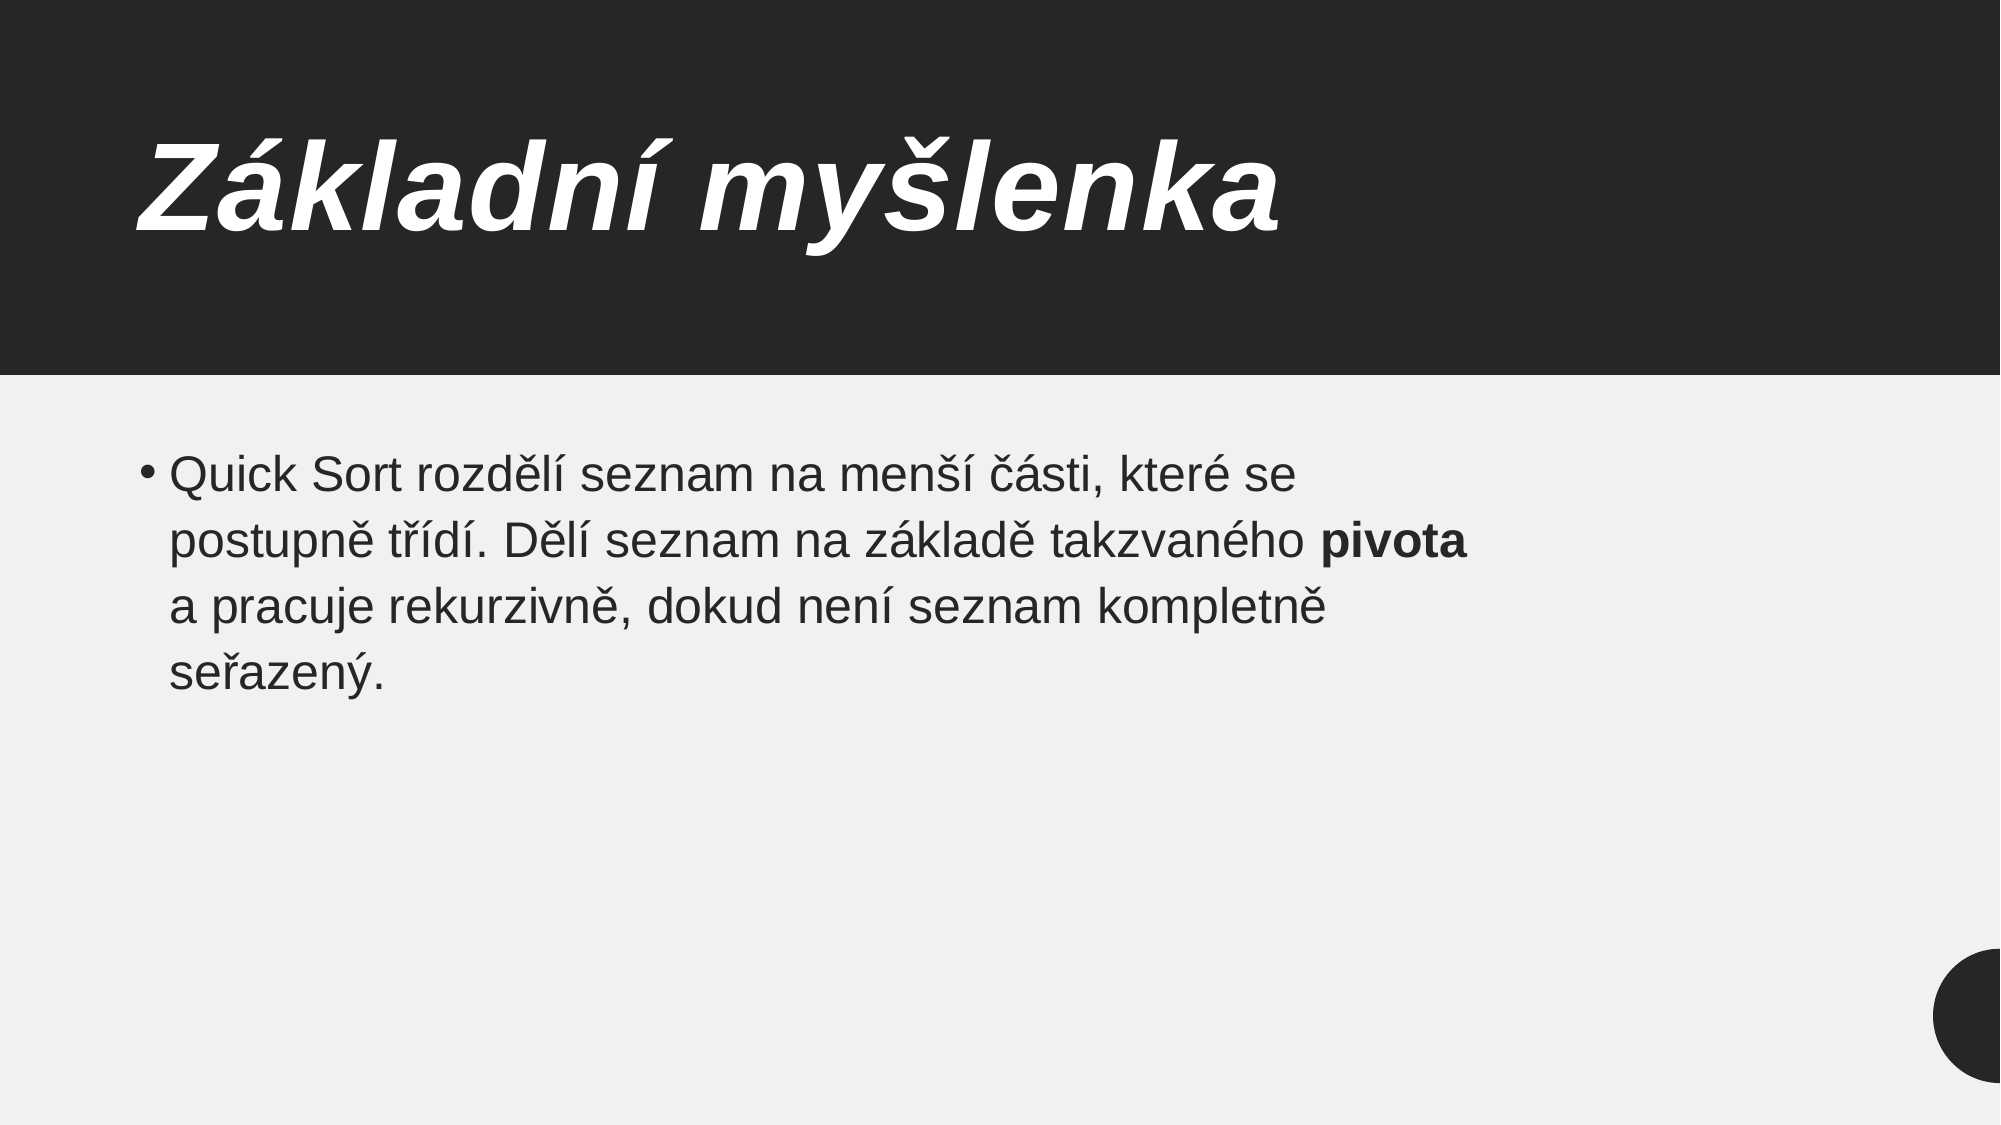

# Základní myšlenka
Quick Sort rozdělí seznam na menší části, které se postupně třídí. Dělí seznam na základě takzvaného pivota a pracuje rekurzivně, dokud není seznam kompletně seřazený.